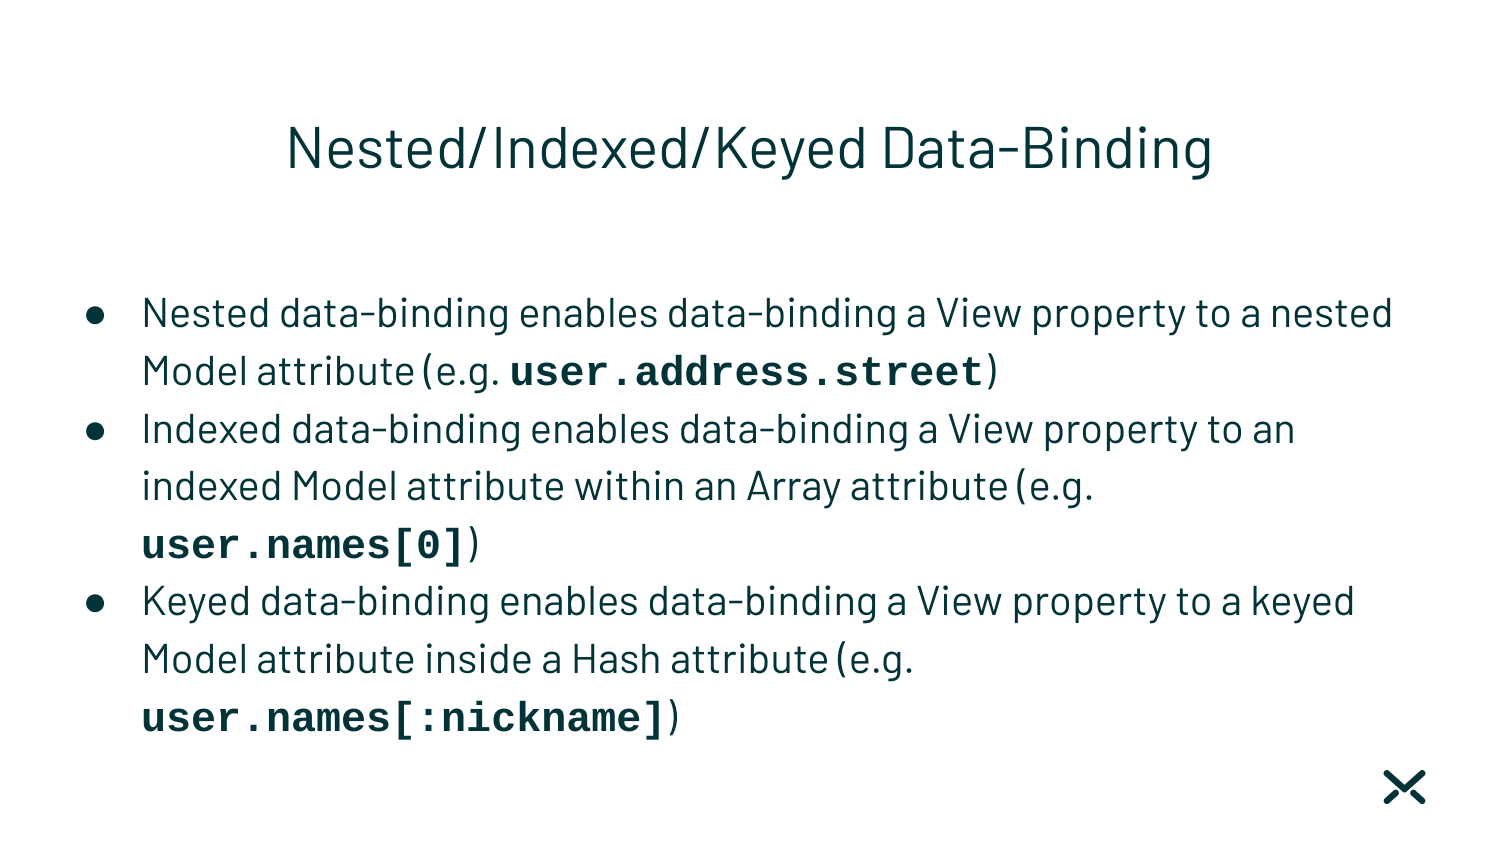

# Nested/Indexed/Keyed Data-Binding
Nested data-binding enables data-binding a View property to a nested Model attribute (e.g. user.address.street)
Indexed data-binding enables data-binding a View property to an indexed Model attribute within an Array attribute (e.g. user.names[0])
Keyed data-binding enables data-binding a View property to a keyed Model attribute inside a Hash attribute (e.g. user.names[:nickname])